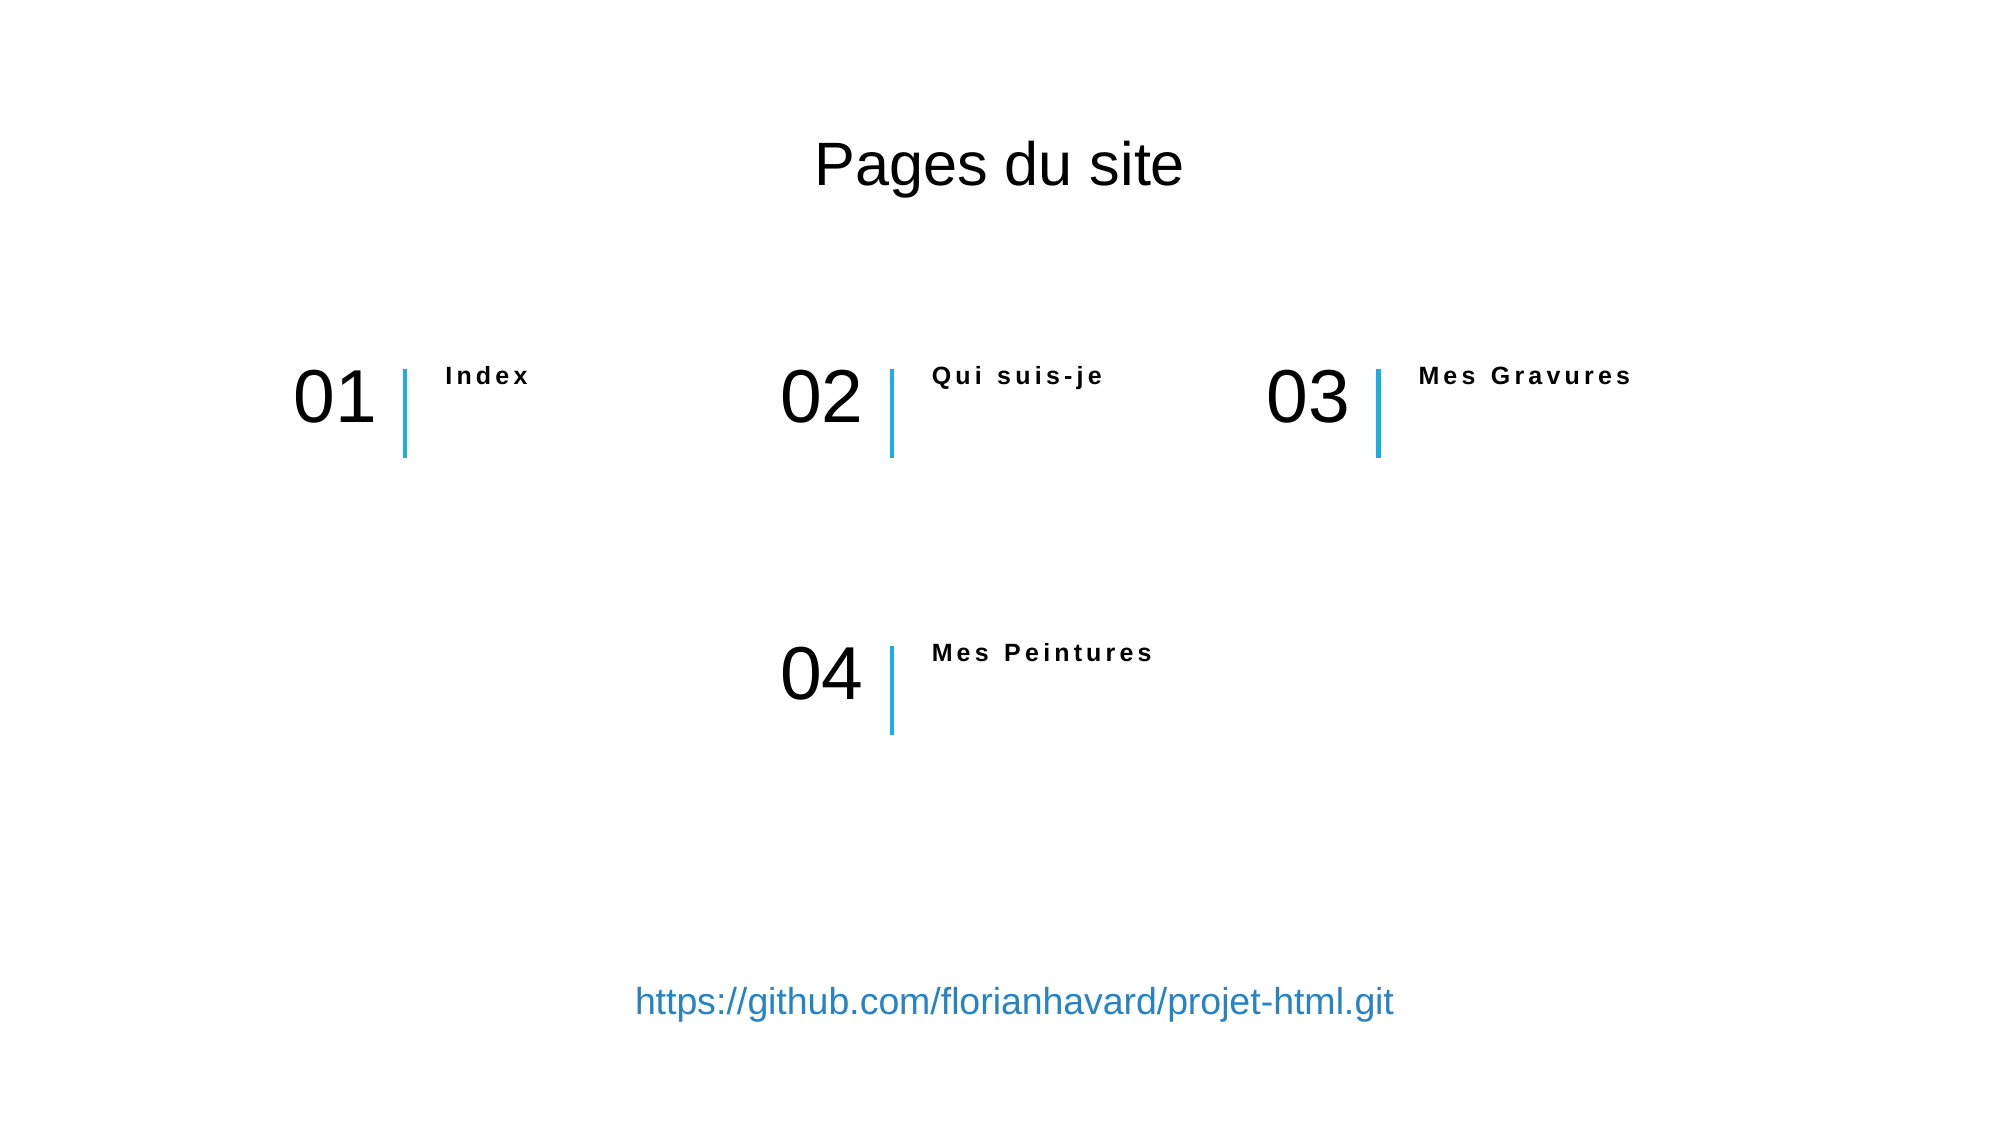

# Pages du site
01
Index
02
Qui suis-je
03
Mes Gravures
04
Mes Peintures
https://github.com/florianhavard/projet-html.git